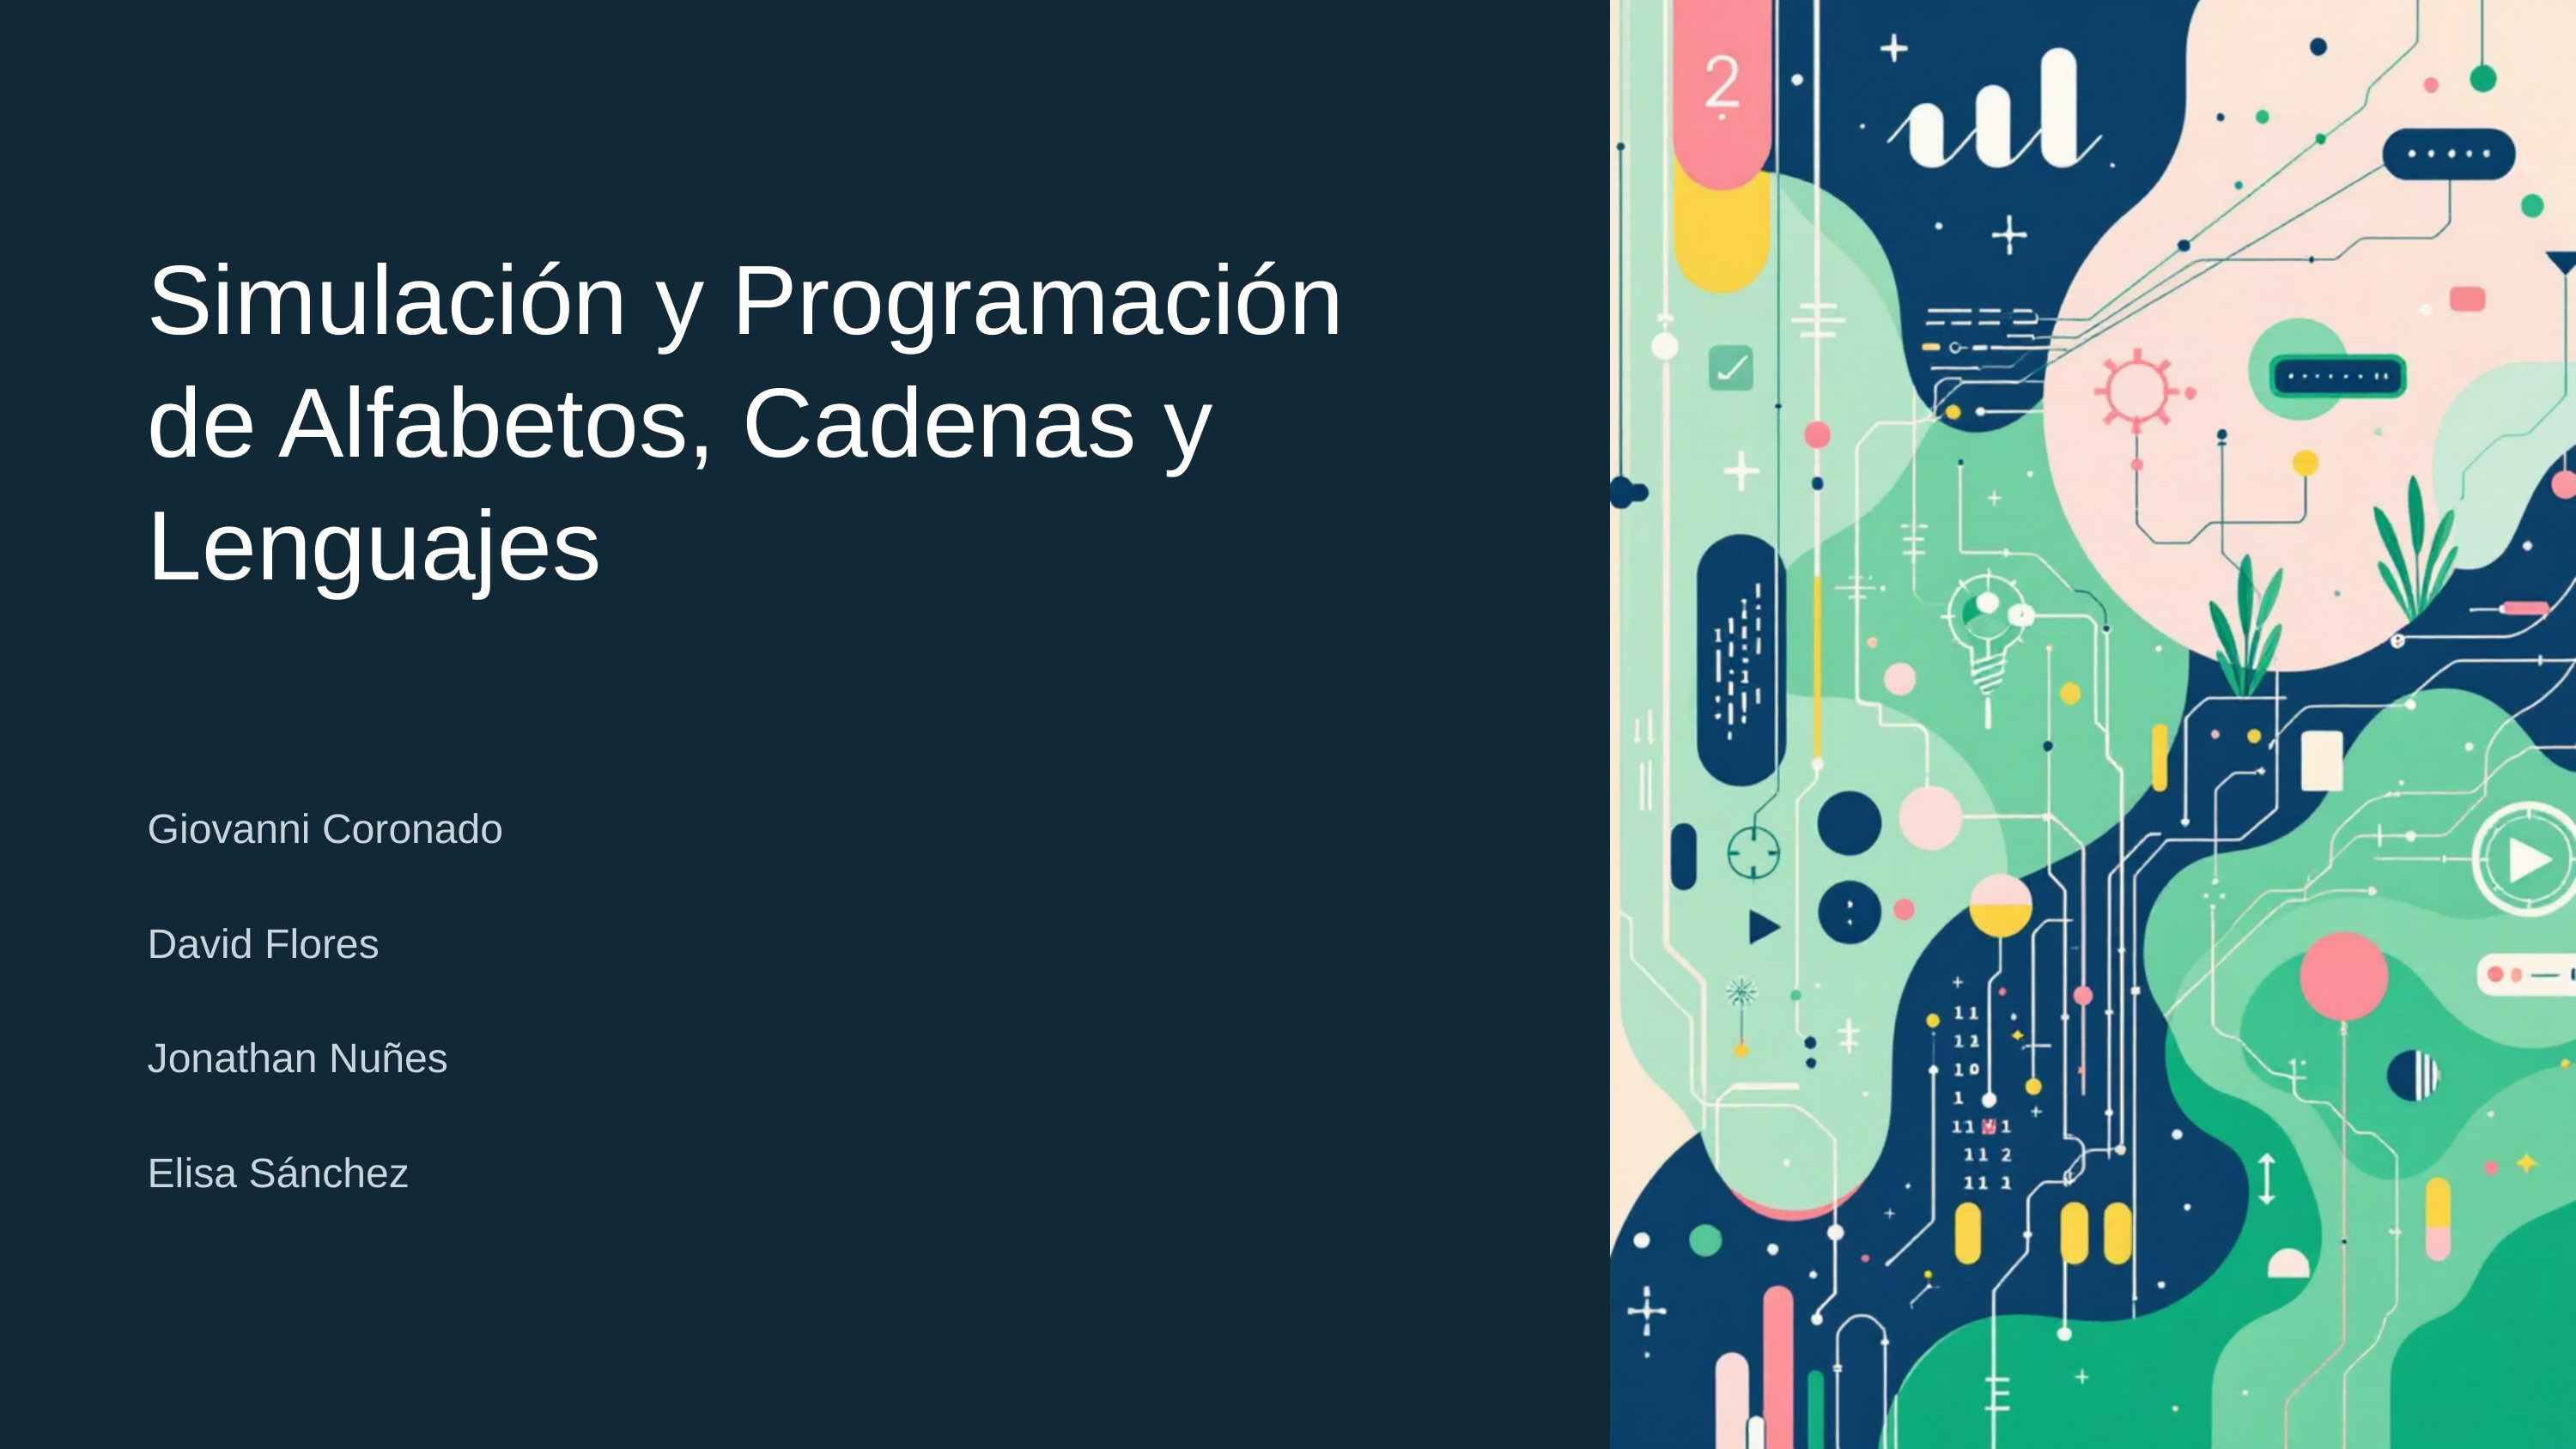

Simulación y Programación de Alfabetos, Cadenas y Lenguajes
Giovanni Coronado
David Flores
Jonathan Nuñes
Elisa Sánchez